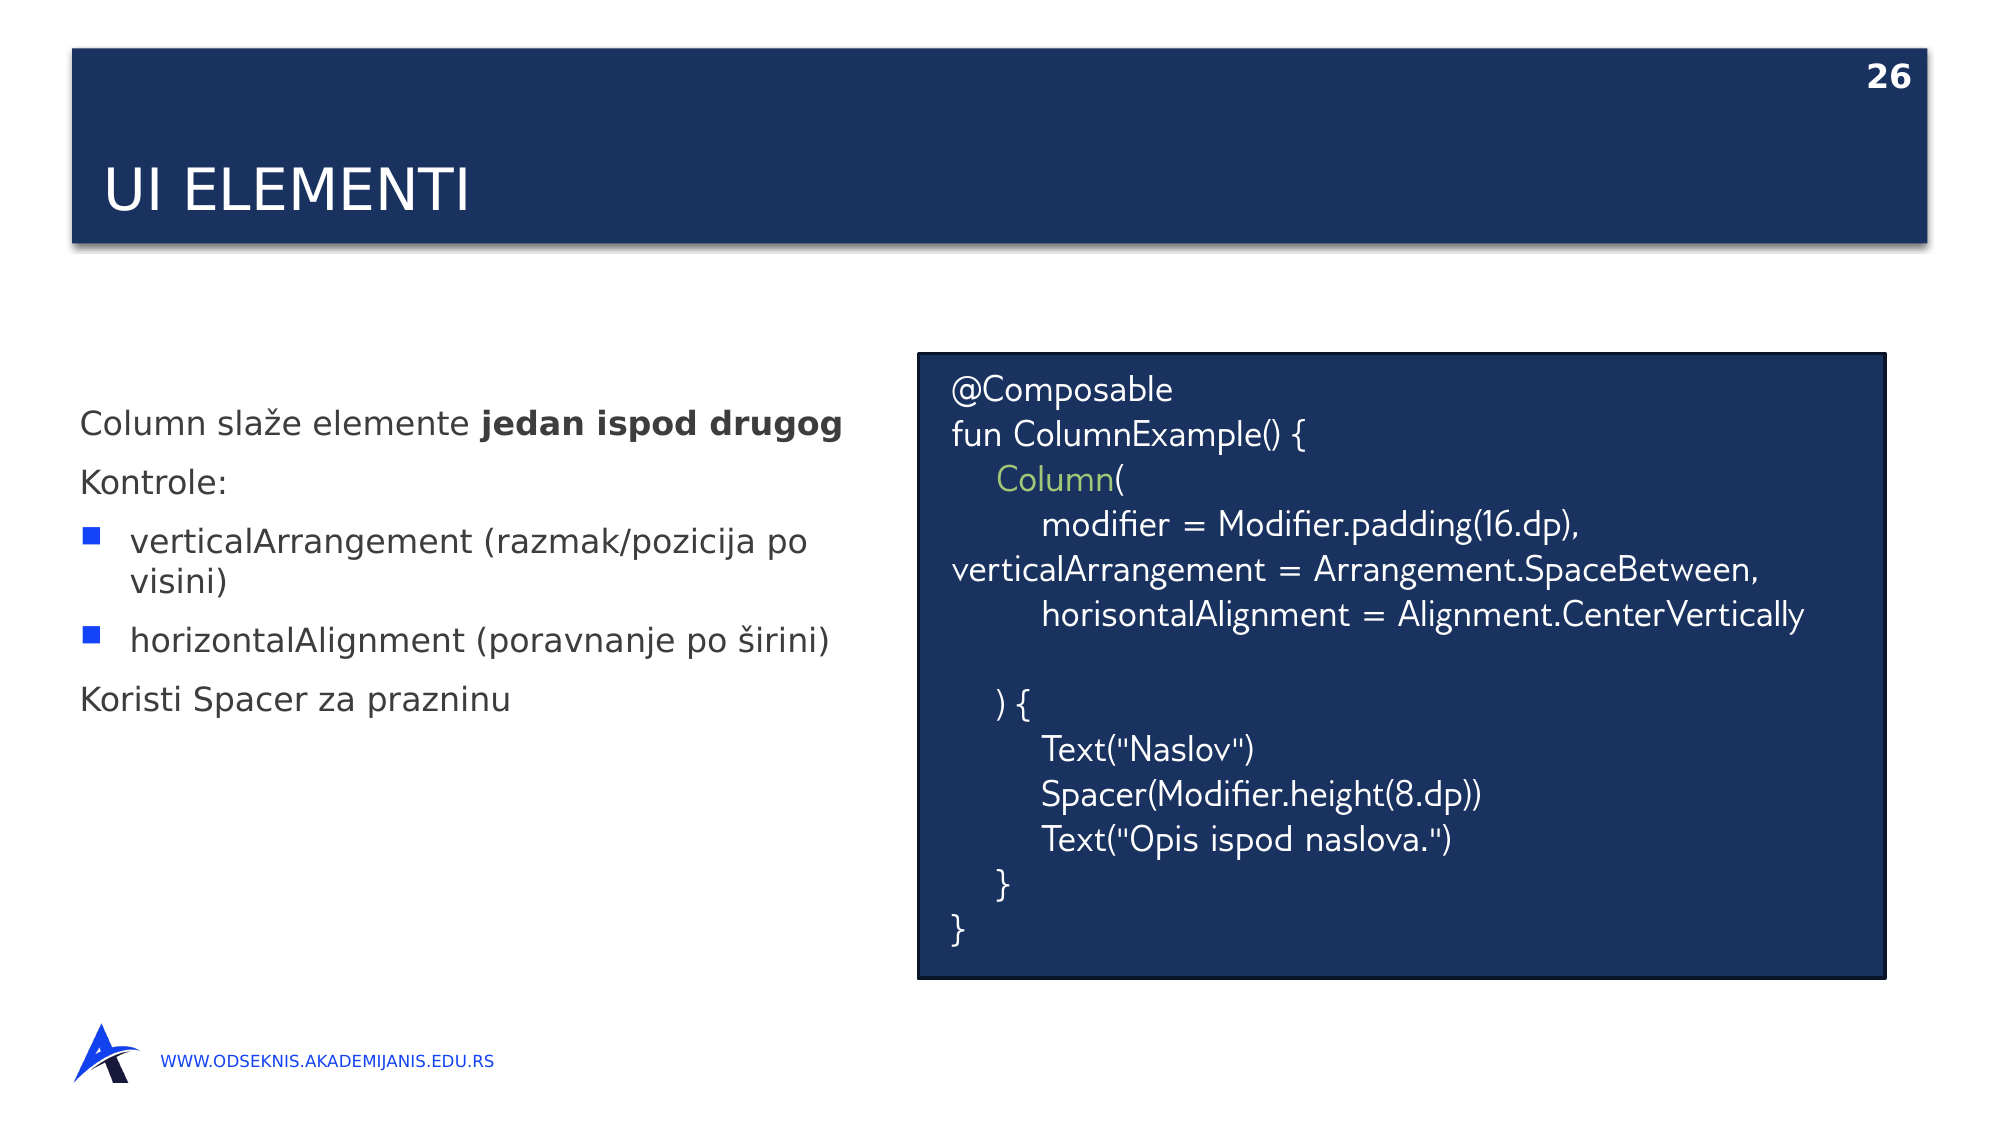

# UI elementi

@Composable
fun ColumnExample() {
    Column(
        modifier = Modifier.padding(16.dp),
verticalArrangement = Arrangement.SpaceBetween,
        horisontalAlignment = Alignment.CenterVertically

    ) {
        Text("Naslov")
        Spacer(Modifier.height(8.dp))
        Text("Opis ispod naslova.")
    }
}
Column slaže elemente jedan ispod drugog
Kontrole:
verticalArrangement (razmak/pozicija po visini)
horizontalAlignment (poravnanje po širini)
Koristi Spacer za prazninu